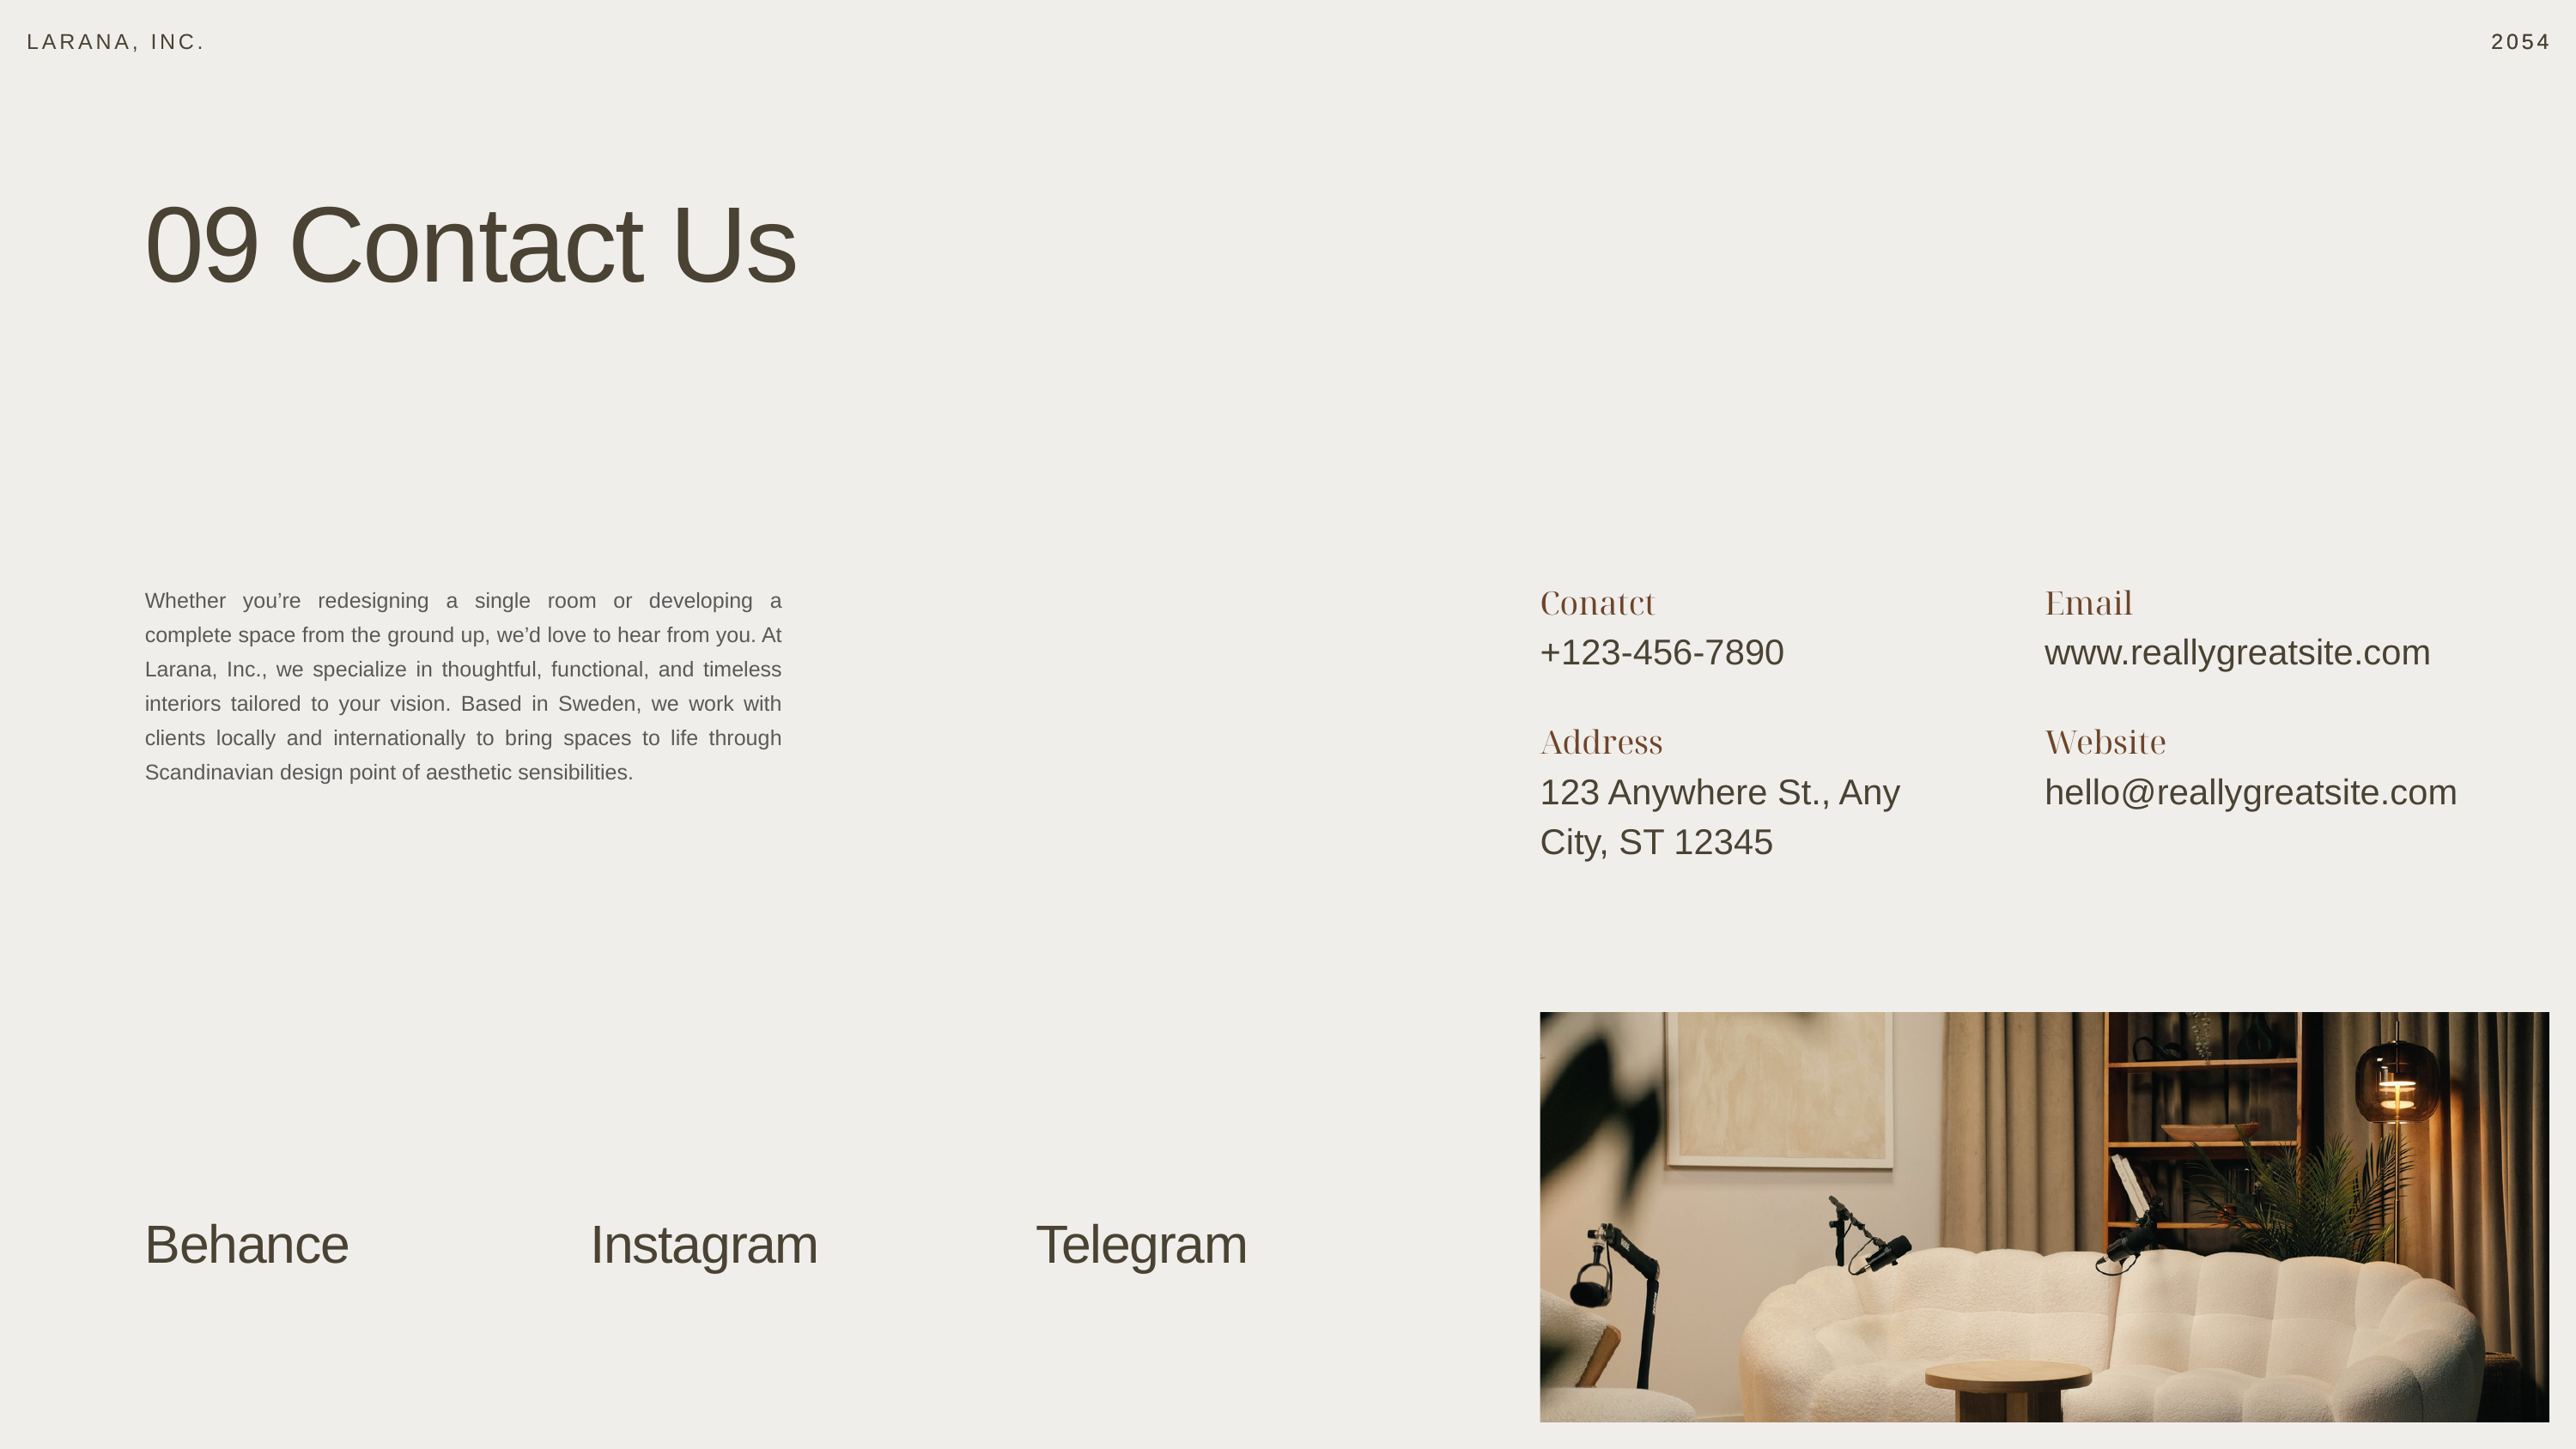

LARANA, INC.
2054
2054
09 Contact Us
Conatct
Email
Whether you’re redesigning a single room or developing a complete space from the ground up, we’d love to hear from you. At Larana, Inc., we specialize in thoughtful, functional, and timeless interiors tailored to your vision. Based in Sweden, we work with clients locally and internationally to bring spaces to life through Scandinavian design point of aesthetic sensibilities.
+123-456-7890
www.reallygreatsite.com
Address
Website
123 Anywhere St., Any City, ST 12345
hello@reallygreatsite.com

Behance
Instagram
Telegram